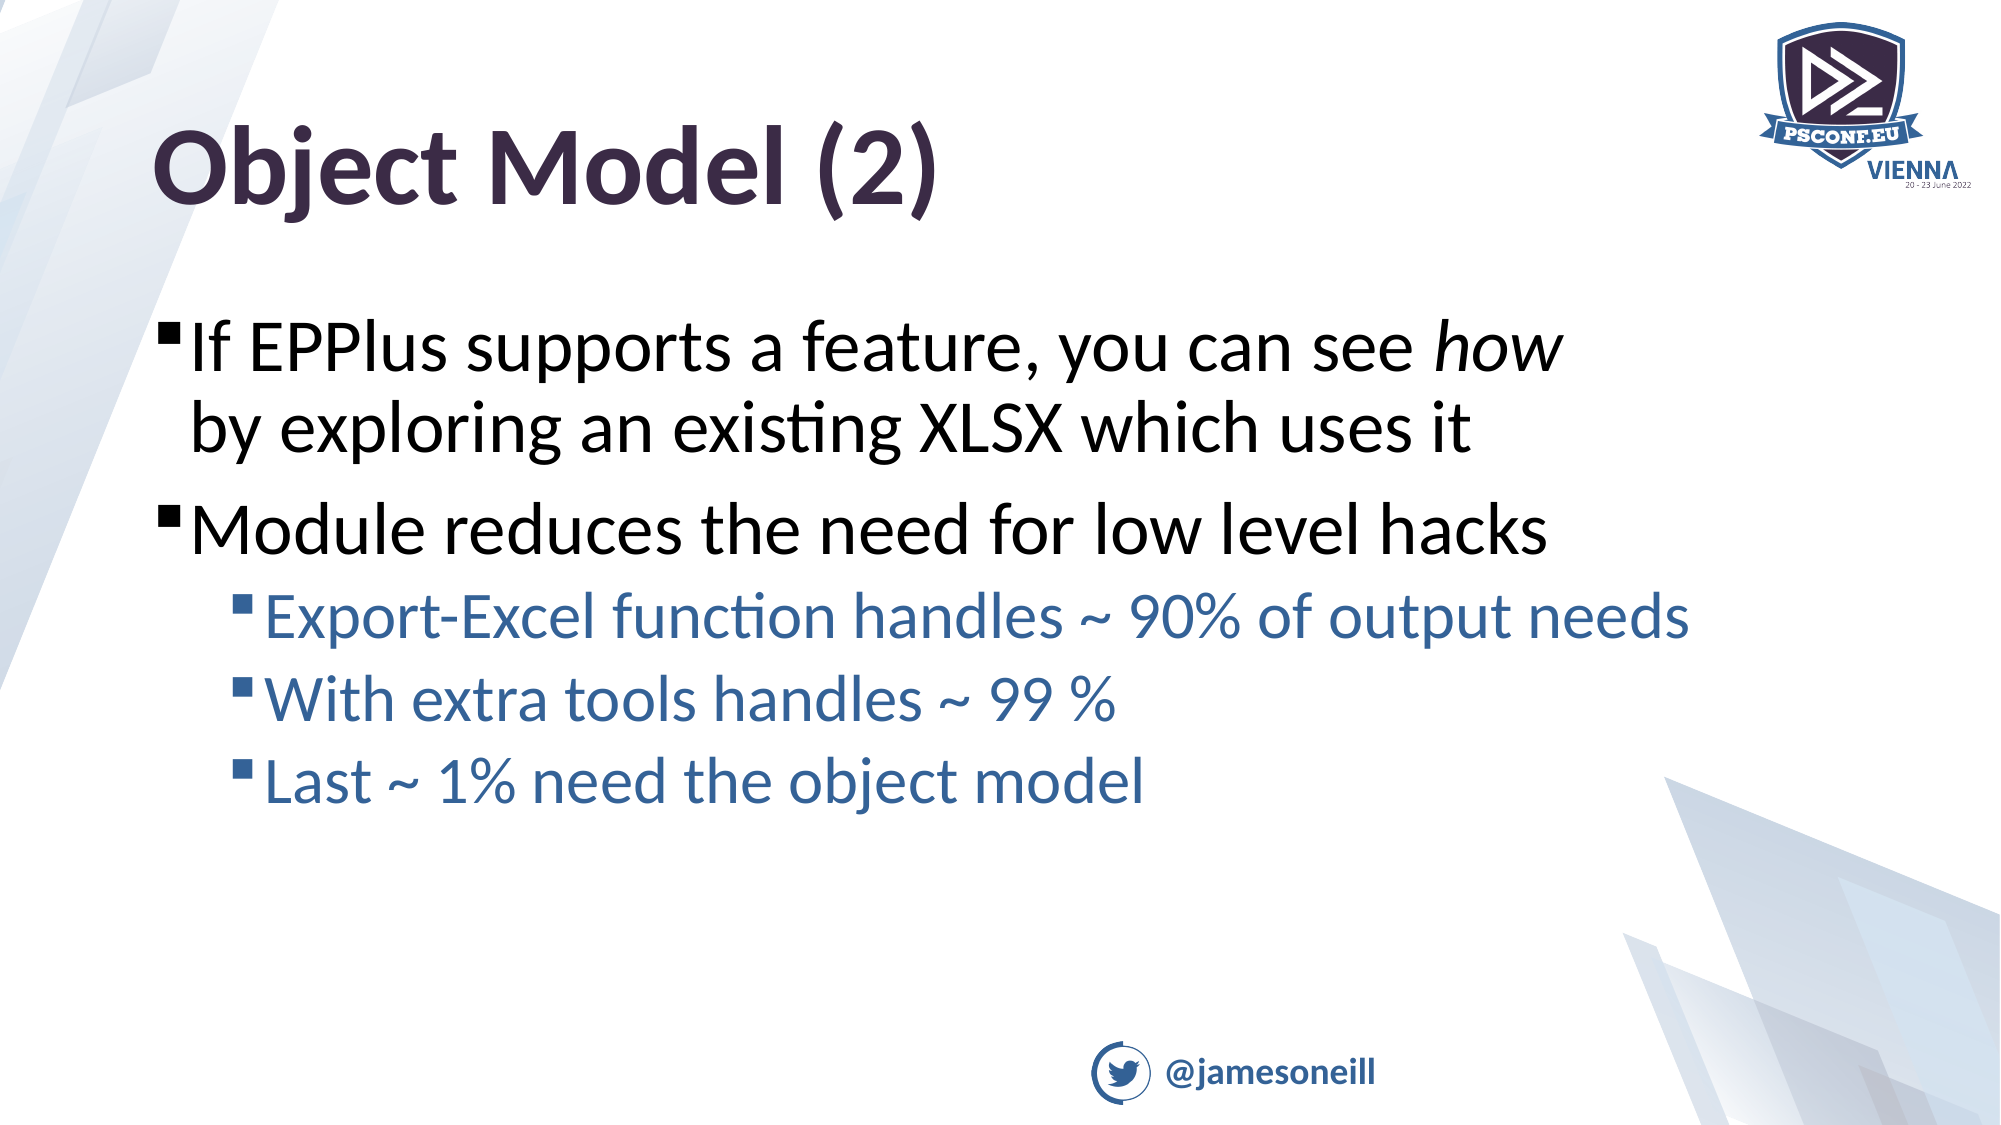

# Object Model (2)
If EPPlus supports a feature, you can see how
by exploring an existing XLSX which uses it
Module reduces the need for low level hacks
Export-Excel function handles ~ 90% of output needs
With extra tools handles ~ 99 %
Last ~ 1% need the object model